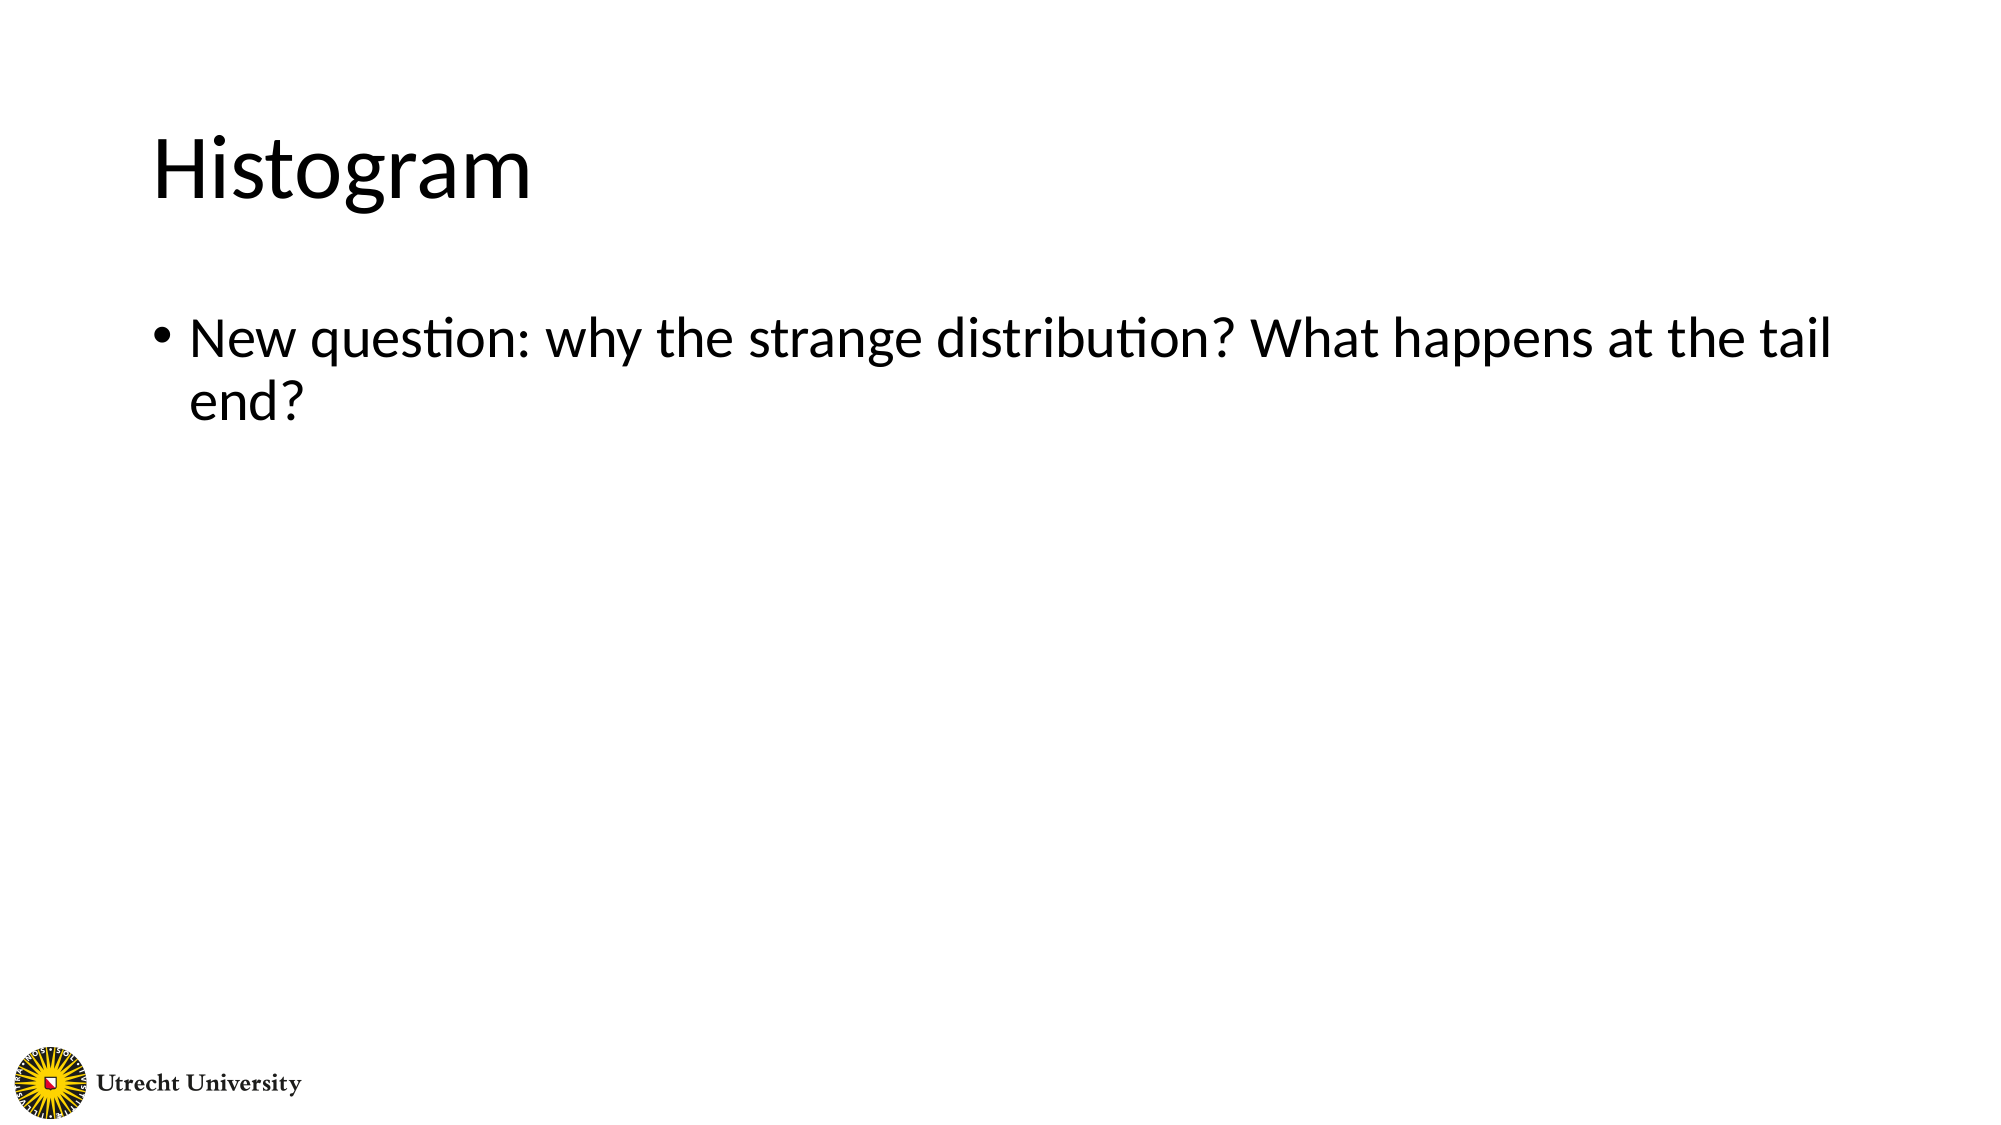

Histogram
New question: why the strange distribution? What happens at the tail end?